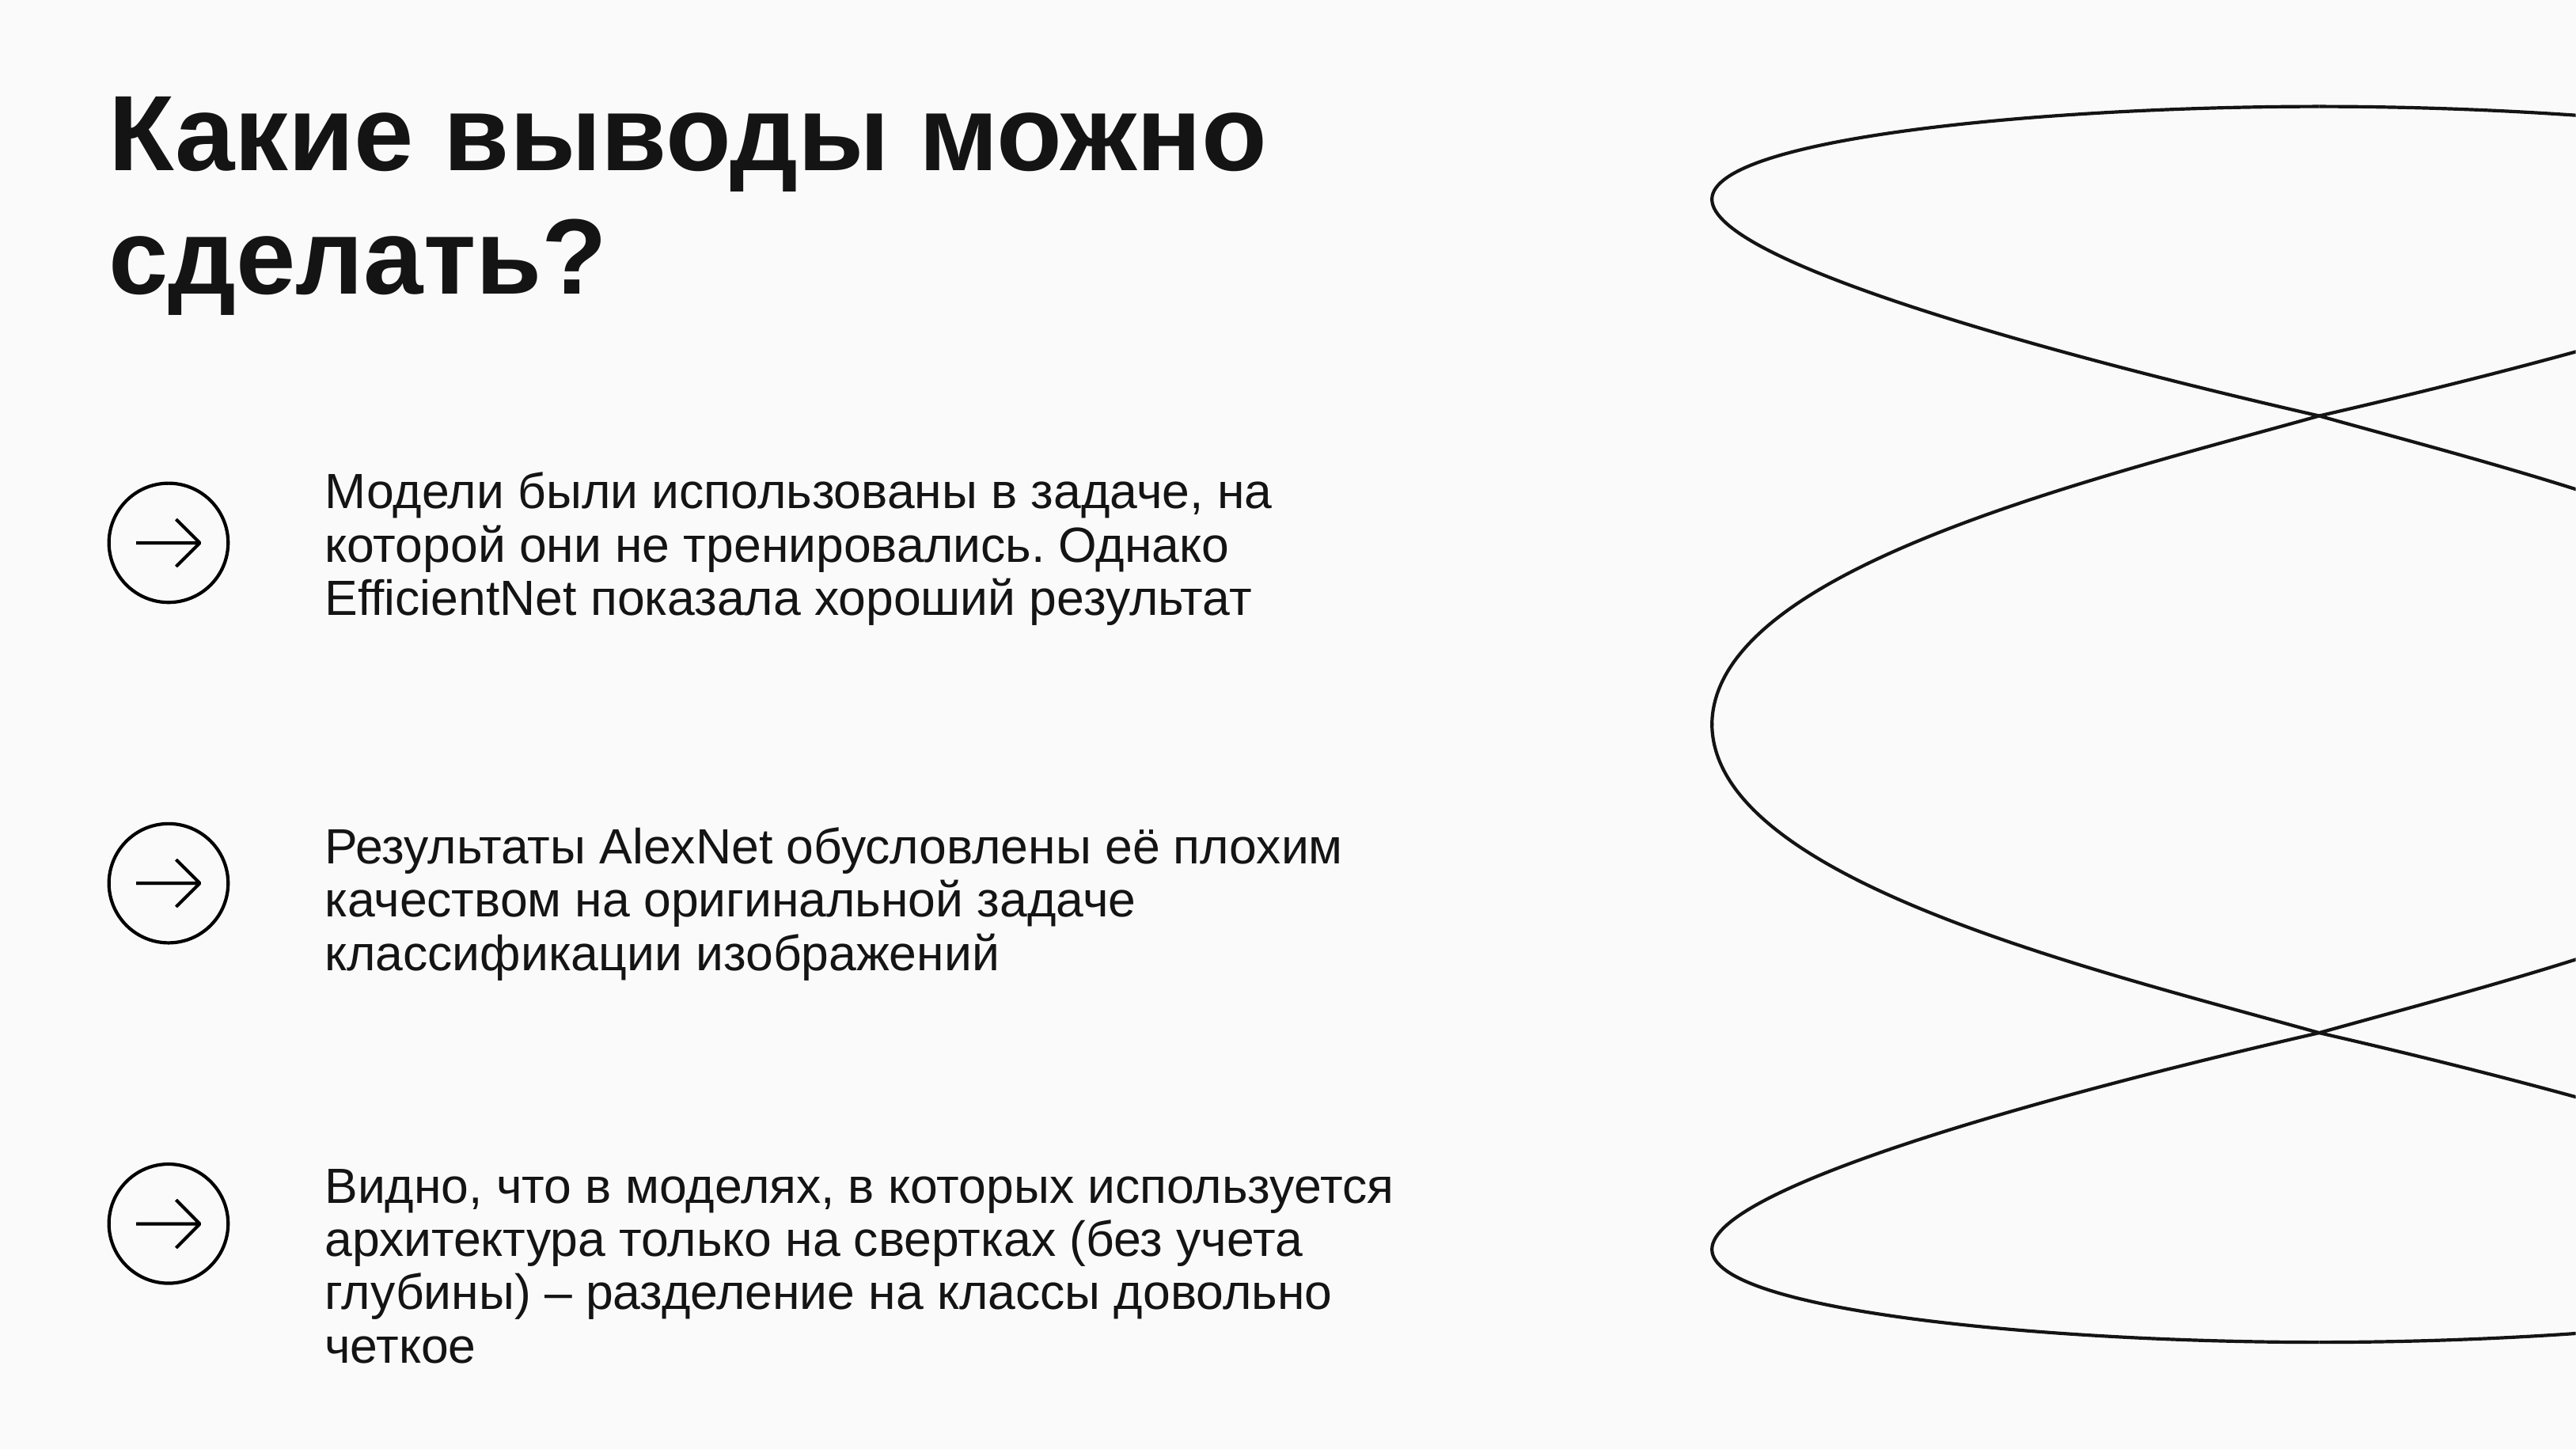

Какие выводы можно сделать?
Модели были использованы в задаче, на которой они не тренировались. Однако EfficientNet показала хороший результат
Результаты AlexNet обусловлены её плохим качеством на оригинальной задаче классификации изображений
Видно, что в моделях, в которых используется архитектура только на свертках (без учета глубины) – разделение на классы довольно четкое